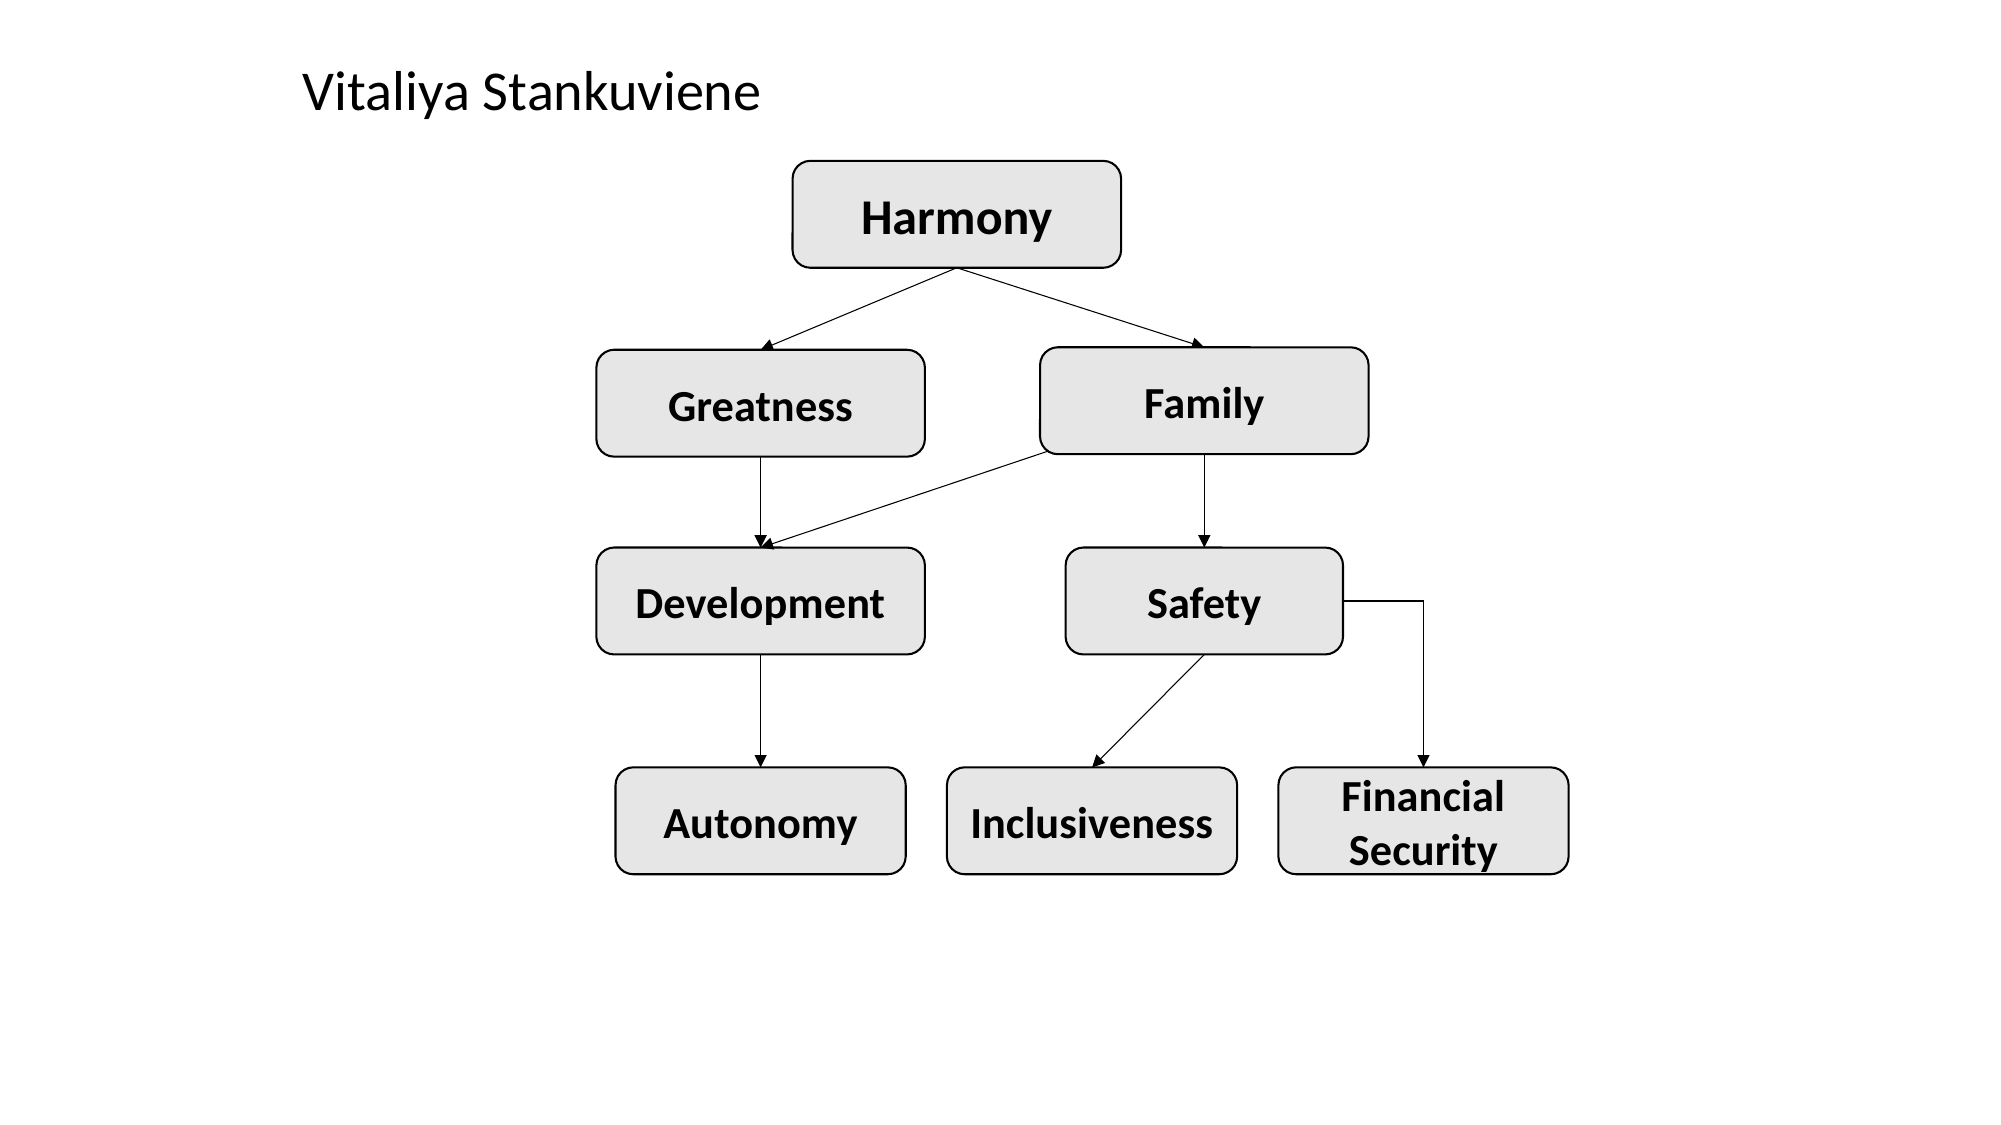

Vitaliya Stankuviene
Harmony
Family
Greatness
Development
Safety
Autonomy
Inclusiveness
Financial Security